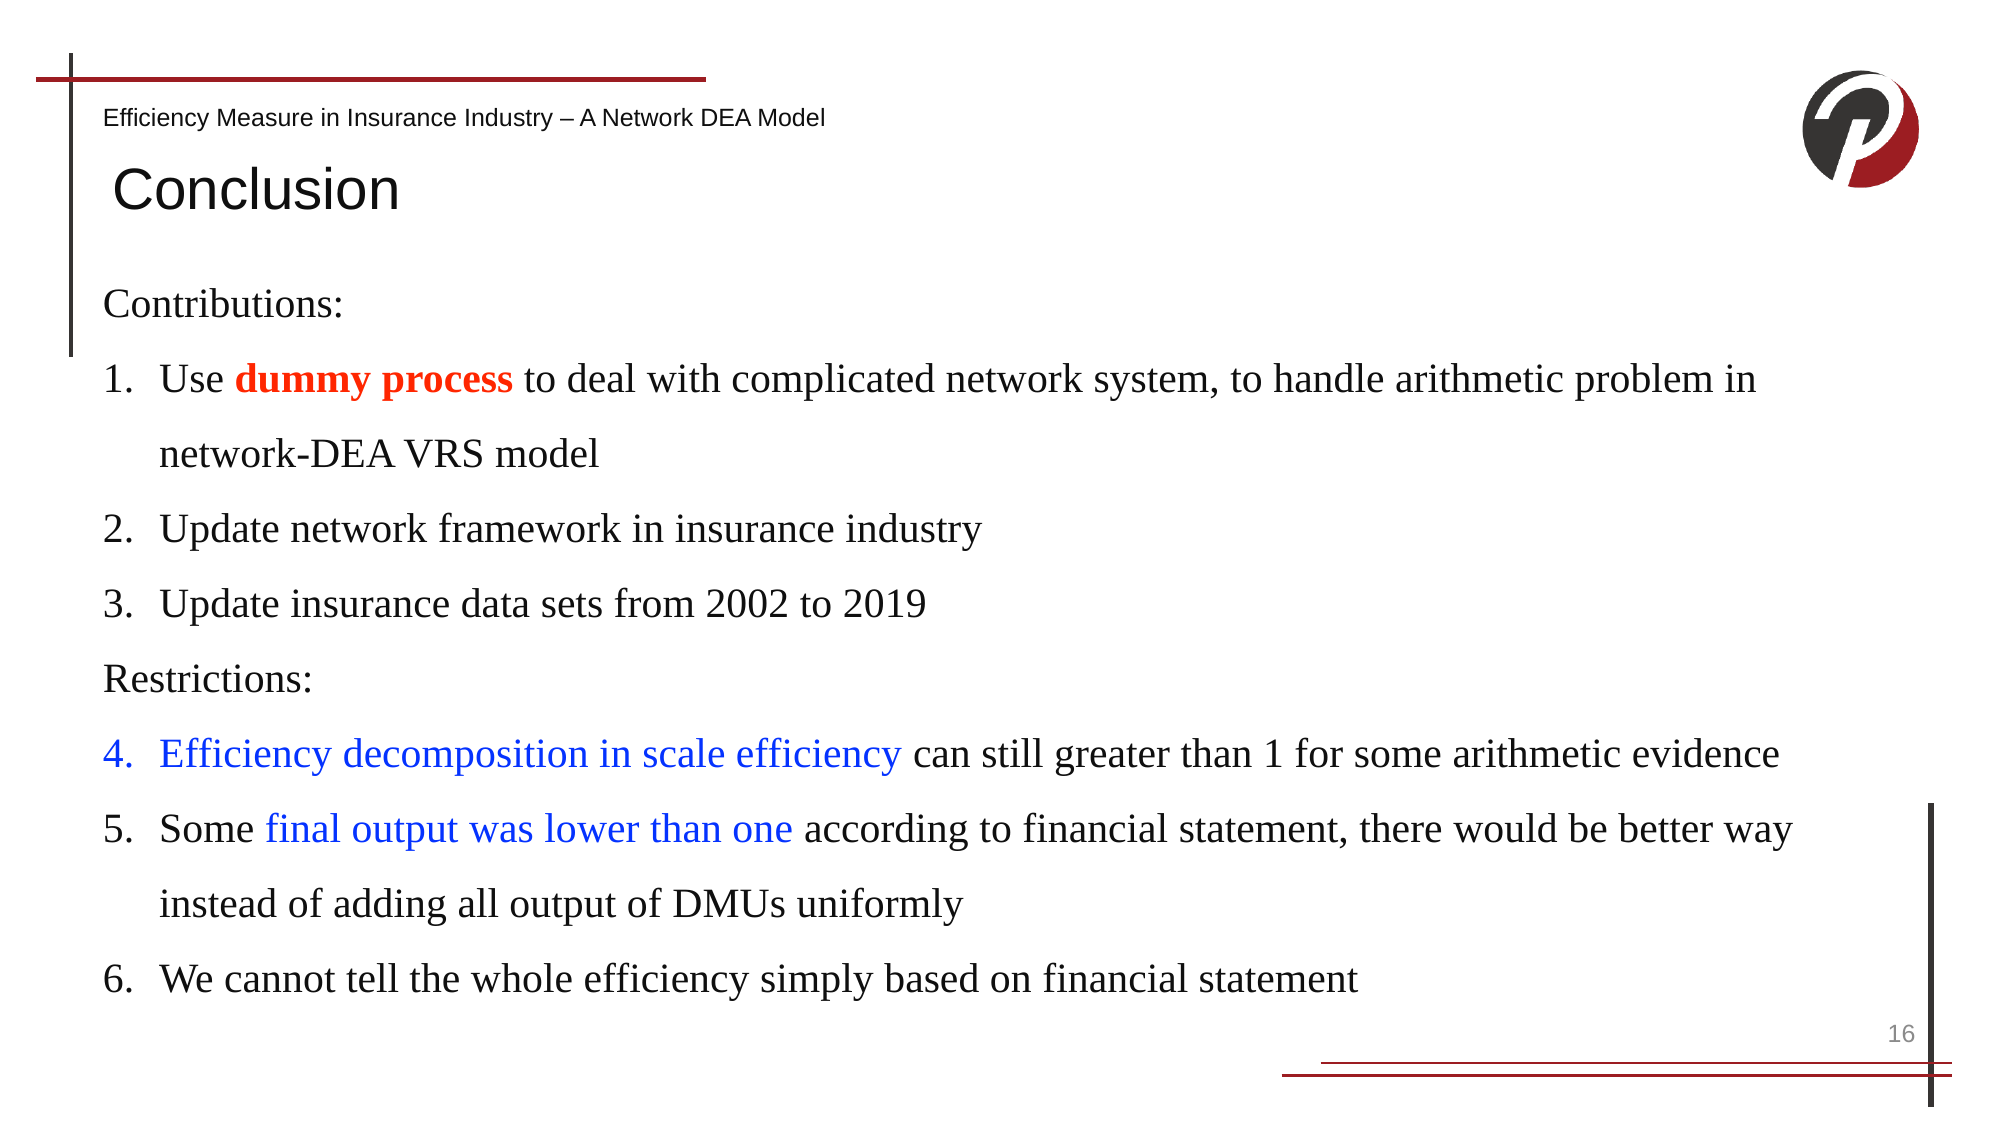

Efficiency Measure in Insurance Industry – A Network DEA Model
Conclusion
Contributions:
Use dummy process to deal with complicated network system, to handle arithmetic problem in network-DEA VRS model
Update network framework in insurance industry
Update insurance data sets from 2002 to 2019
Restrictions:
Efficiency decomposition in scale efficiency can still greater than 1 for some arithmetic evidence
Some final output was lower than one according to financial statement, there would be better way instead of adding all output of DMUs uniformly
We cannot tell the whole efficiency simply based on financial statement
16